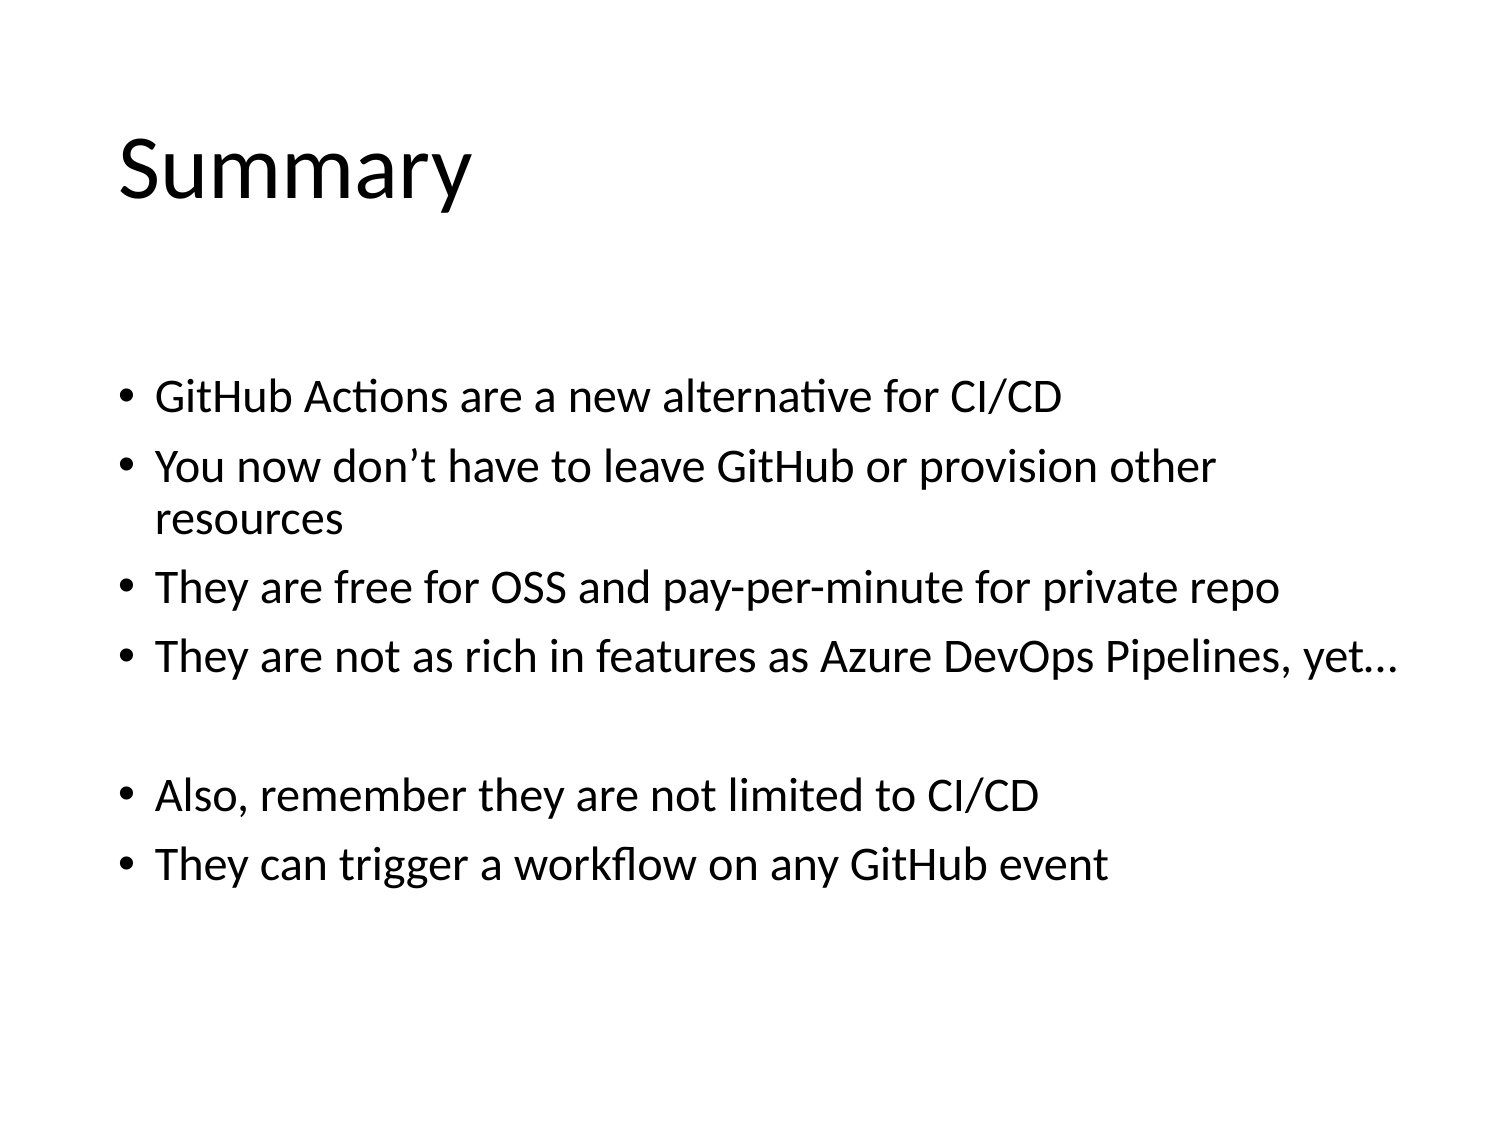

# Summary
GitHub Actions are a new alternative for CI/CD
You now don’t have to leave GitHub or provision other resources
They are free for OSS and pay-per-minute for private repo
They are not as rich in features as Azure DevOps Pipelines, yet…

Also, remember they are not limited to CI/CD
They can trigger a workflow on any GitHub event